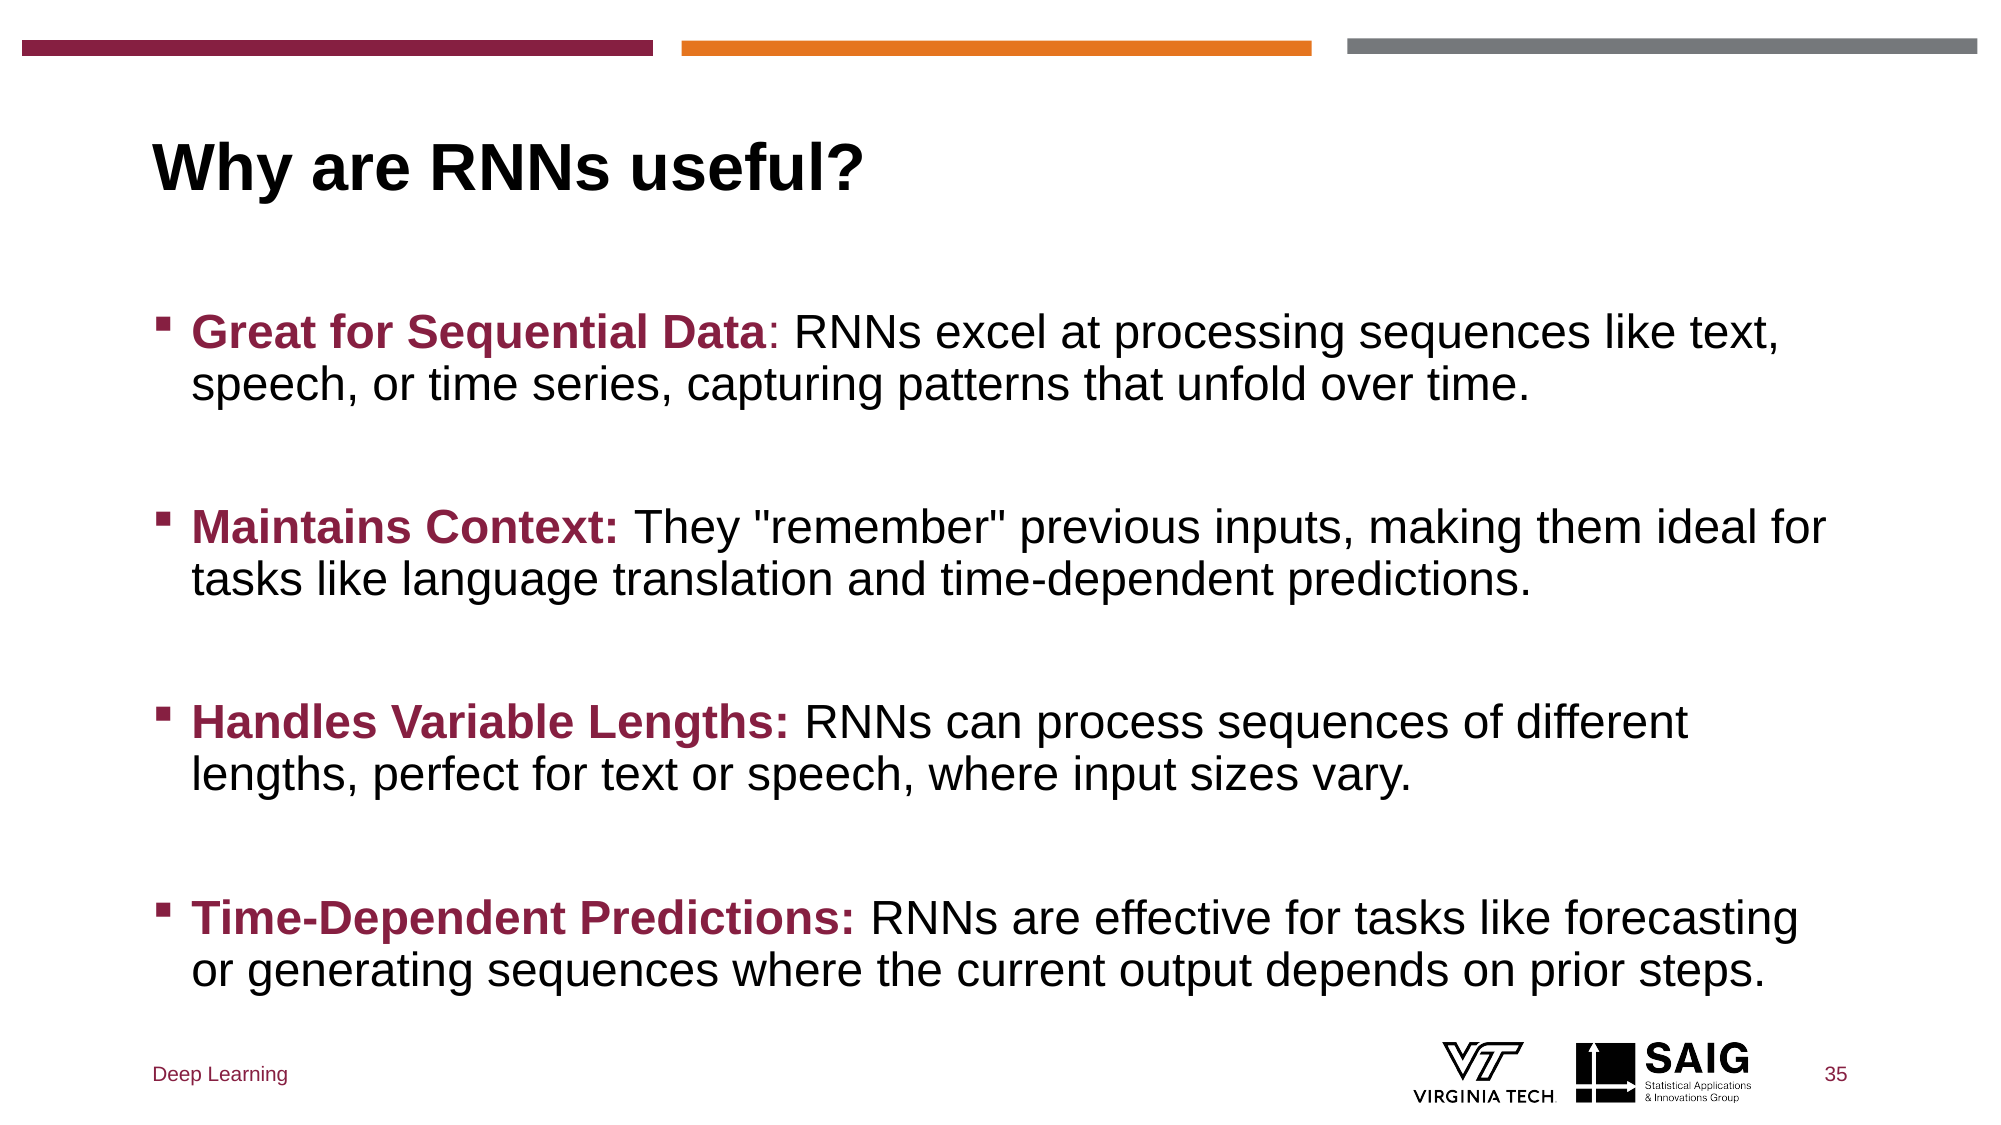

# Why are RNNs useful?
Great for Sequential Data: RNNs excel at processing sequences like text, speech, or time series, capturing patterns that unfold over time.

Maintains Context: They "remember" previous inputs, making them ideal for tasks like language translation and time-dependent predictions.

Handles Variable Lengths: RNNs can process sequences of different lengths, perfect for text or speech, where input sizes vary.

Time-Dependent Predictions: RNNs are effective for tasks like forecasting or generating sequences where the current output depends on prior steps.

Deep Learning
35